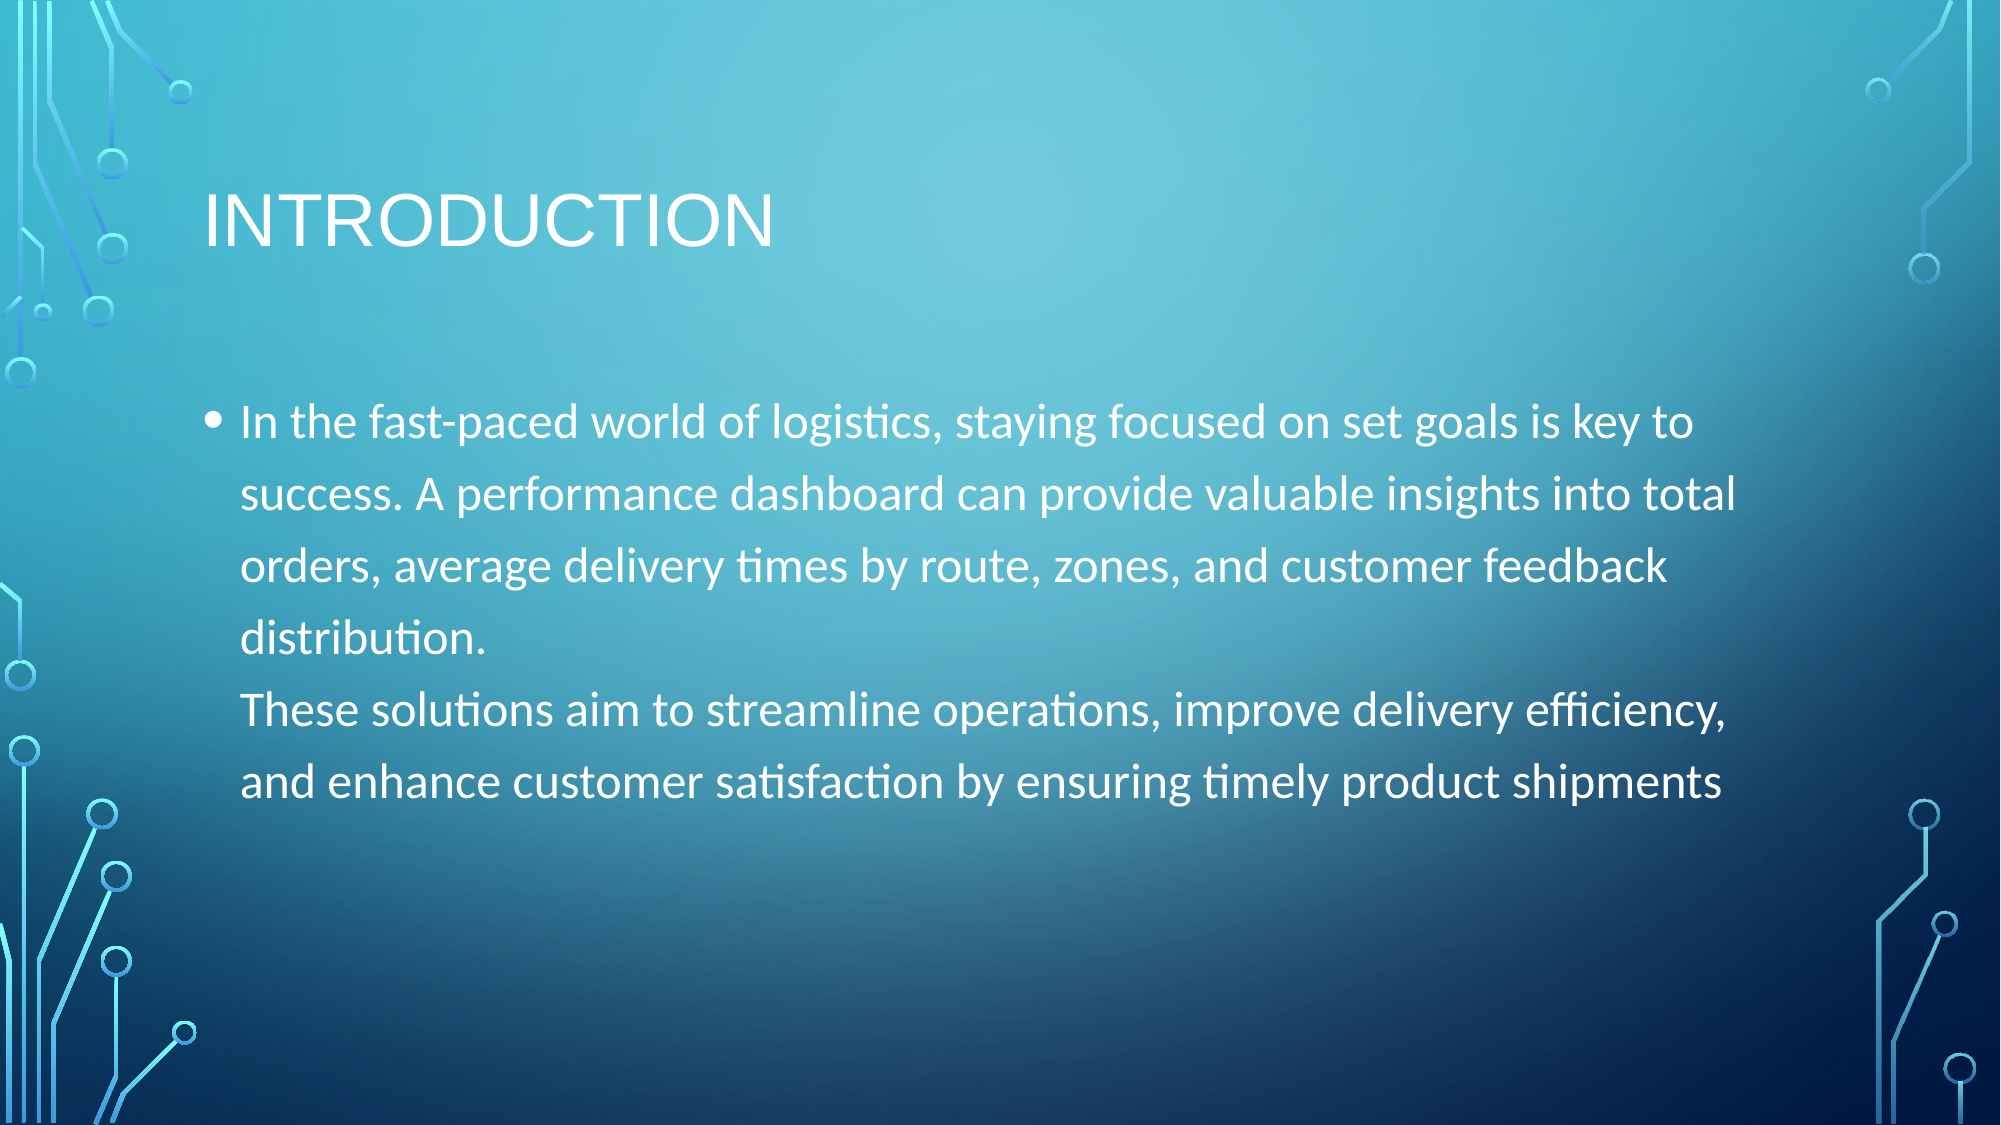

# Introduction
In the fast-paced world of logistics, staying focused on set goals is key to success. A performance dashboard can provide valuable insights into total orders, average delivery times by route, zones, and customer feedback distribution.
These solutions aim to streamline operations, improve delivery efficiency, and enhance customer satisfaction by ensuring timely product shipments